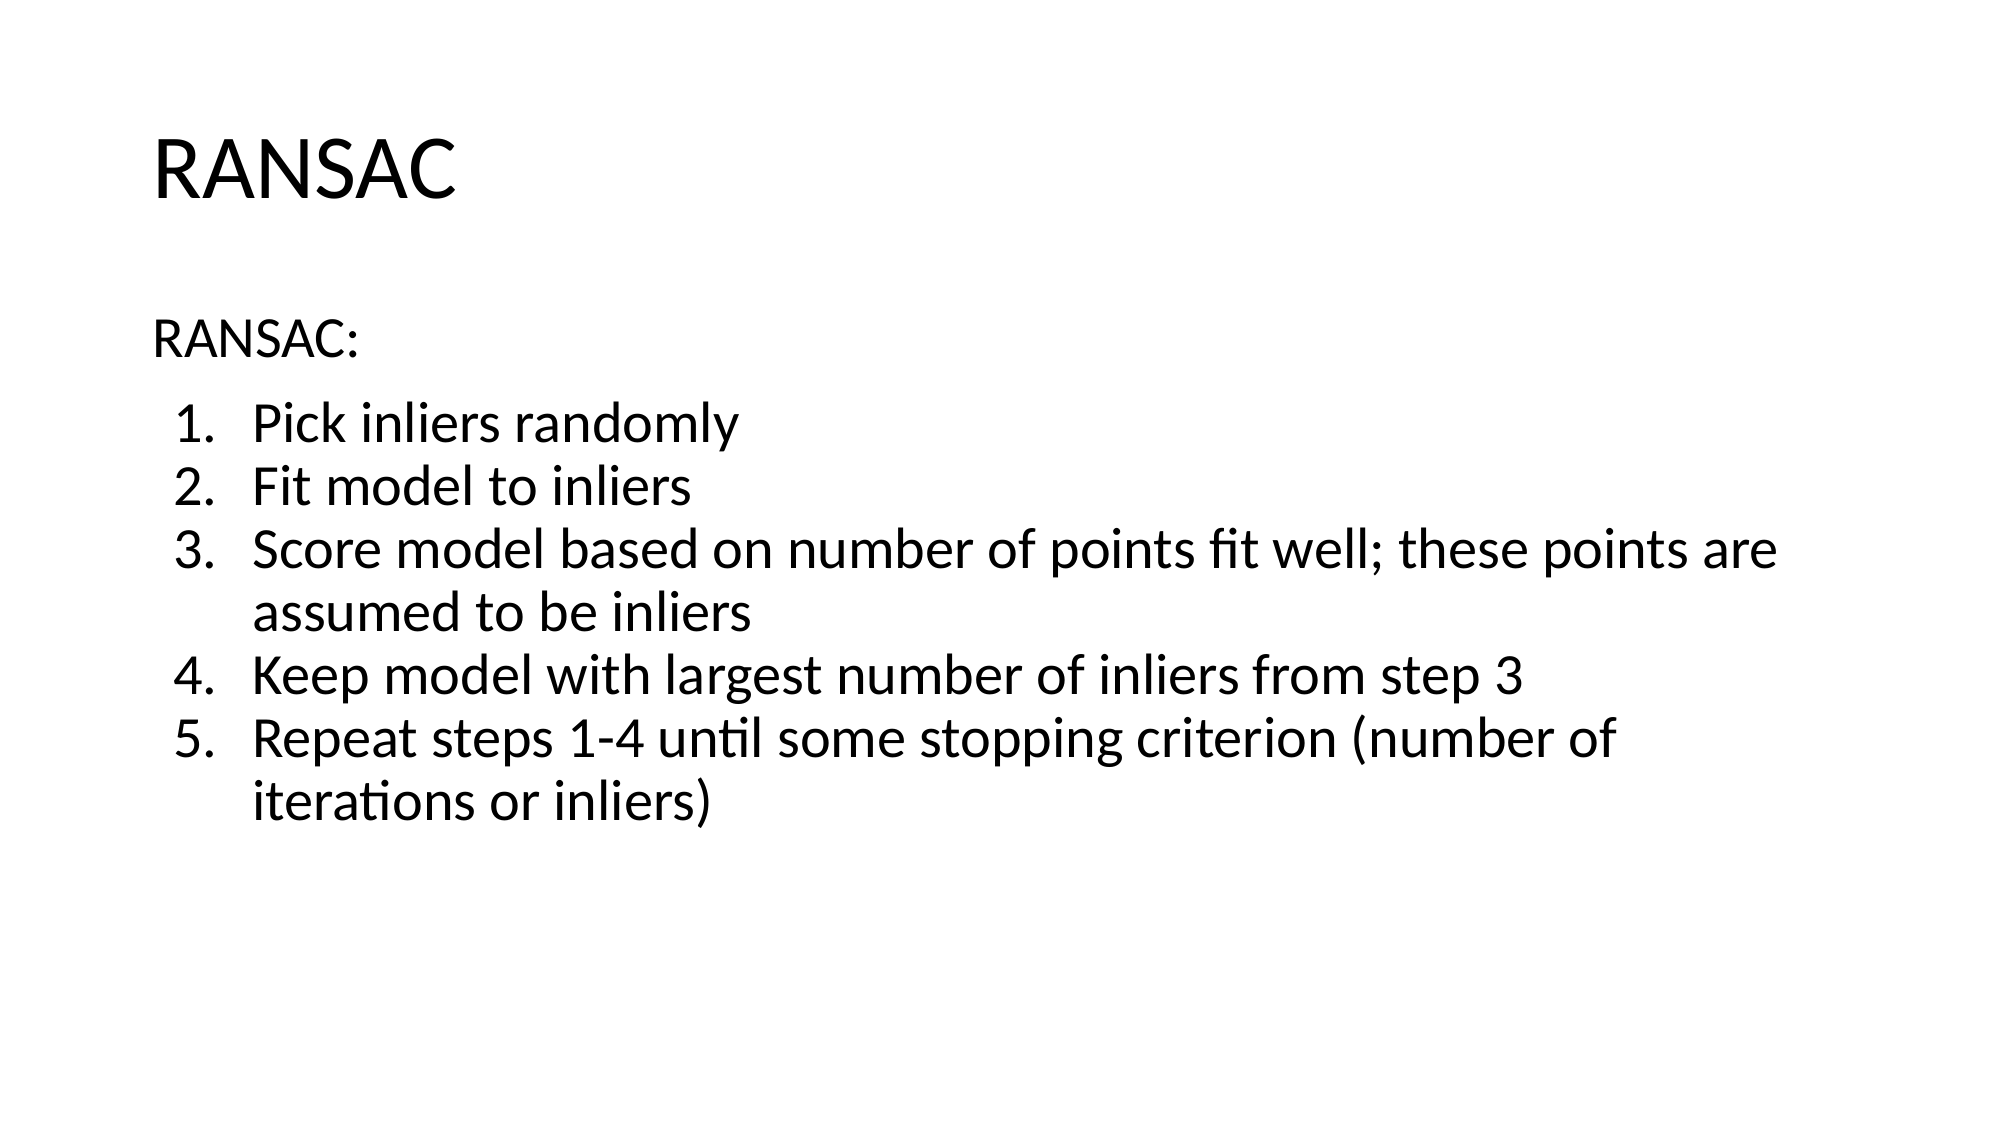

# RANSAC
RANSAC:
Pick inliers randomly
Fit model to inliers
Score model based on number of points fit well; these points are assumed to be inliers
Keep model with largest number of inliers from step 3
Repeat steps 1-4 until some stopping criterion (number of iterations or inliers)